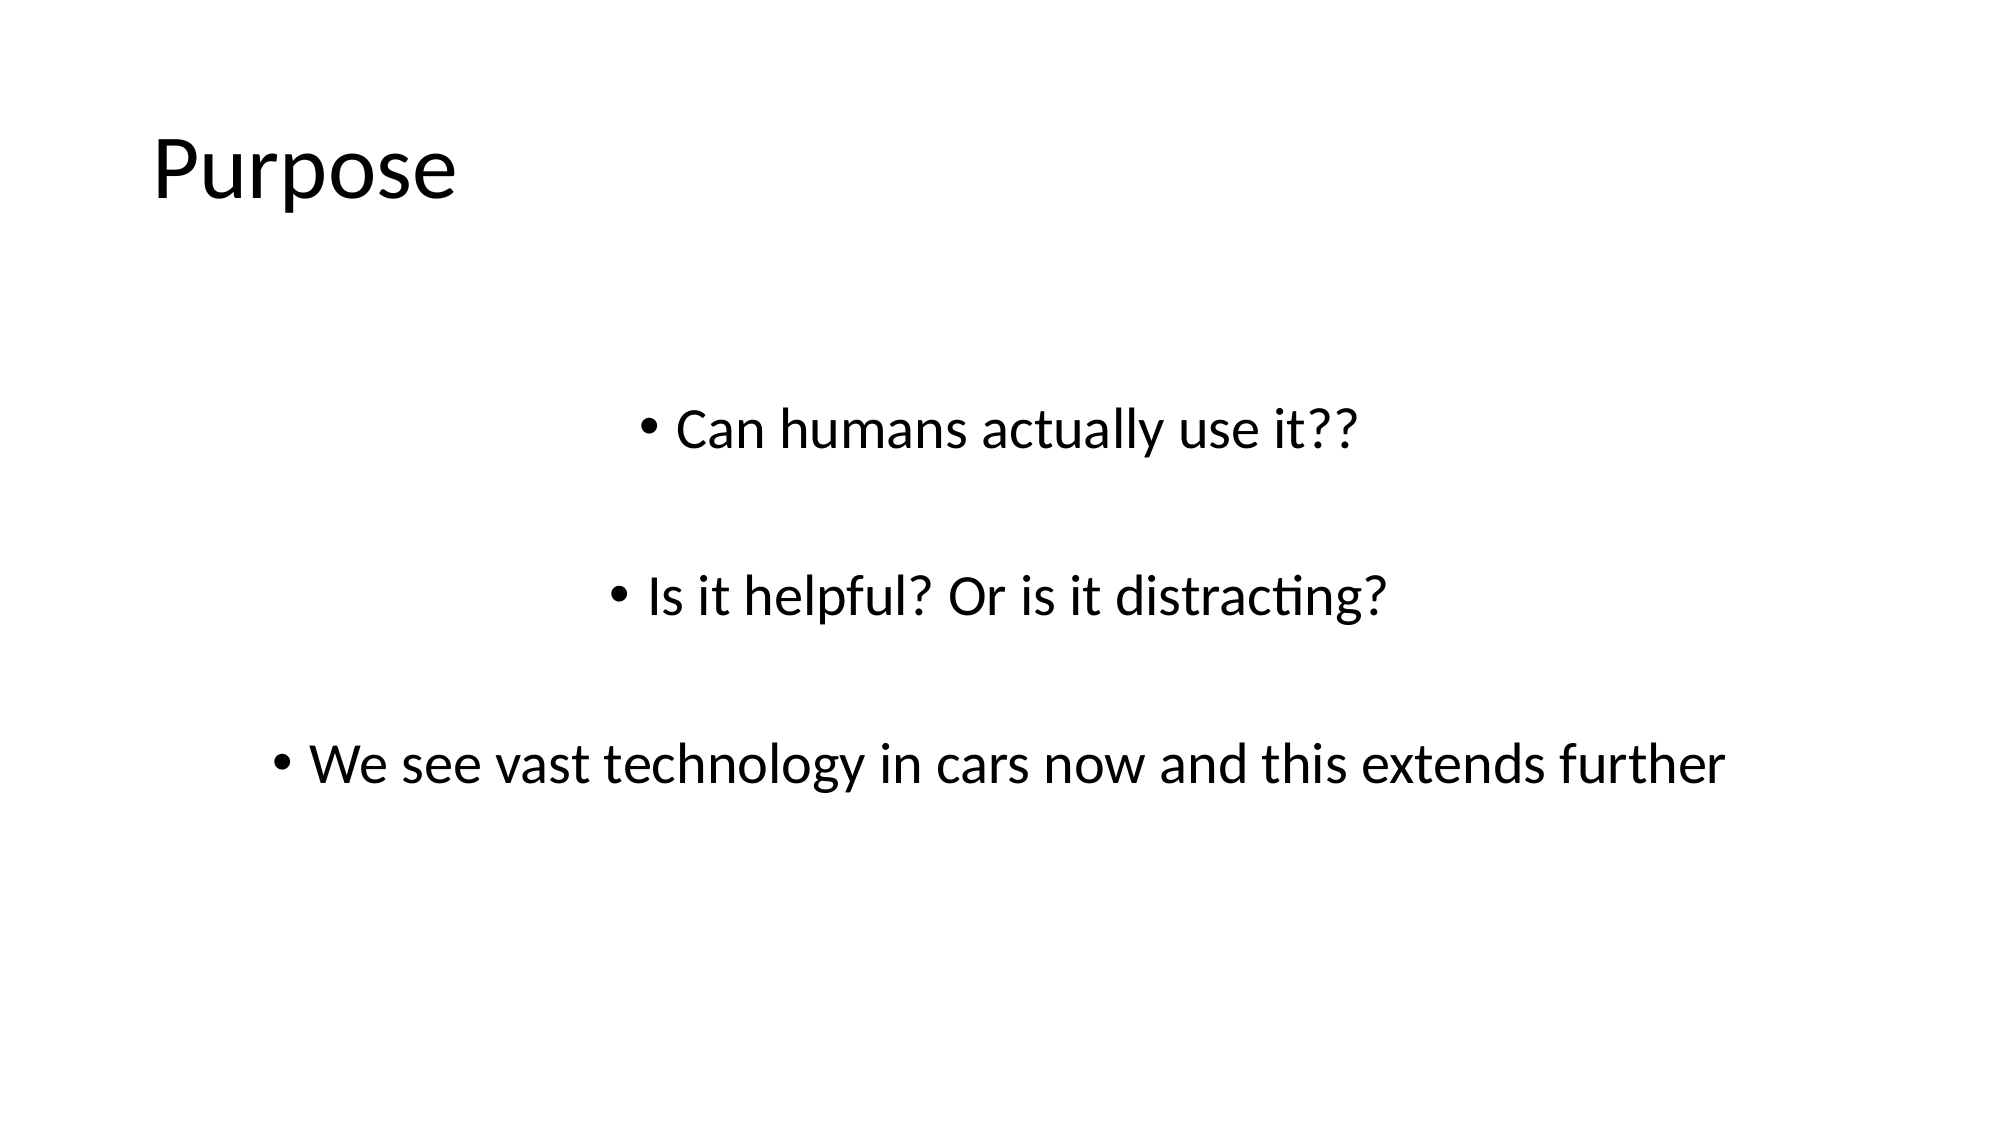

# Purpose

Can humans actually use it??

Is it helpful? Or is it distracting?

We see vast technology in cars now and this extends further